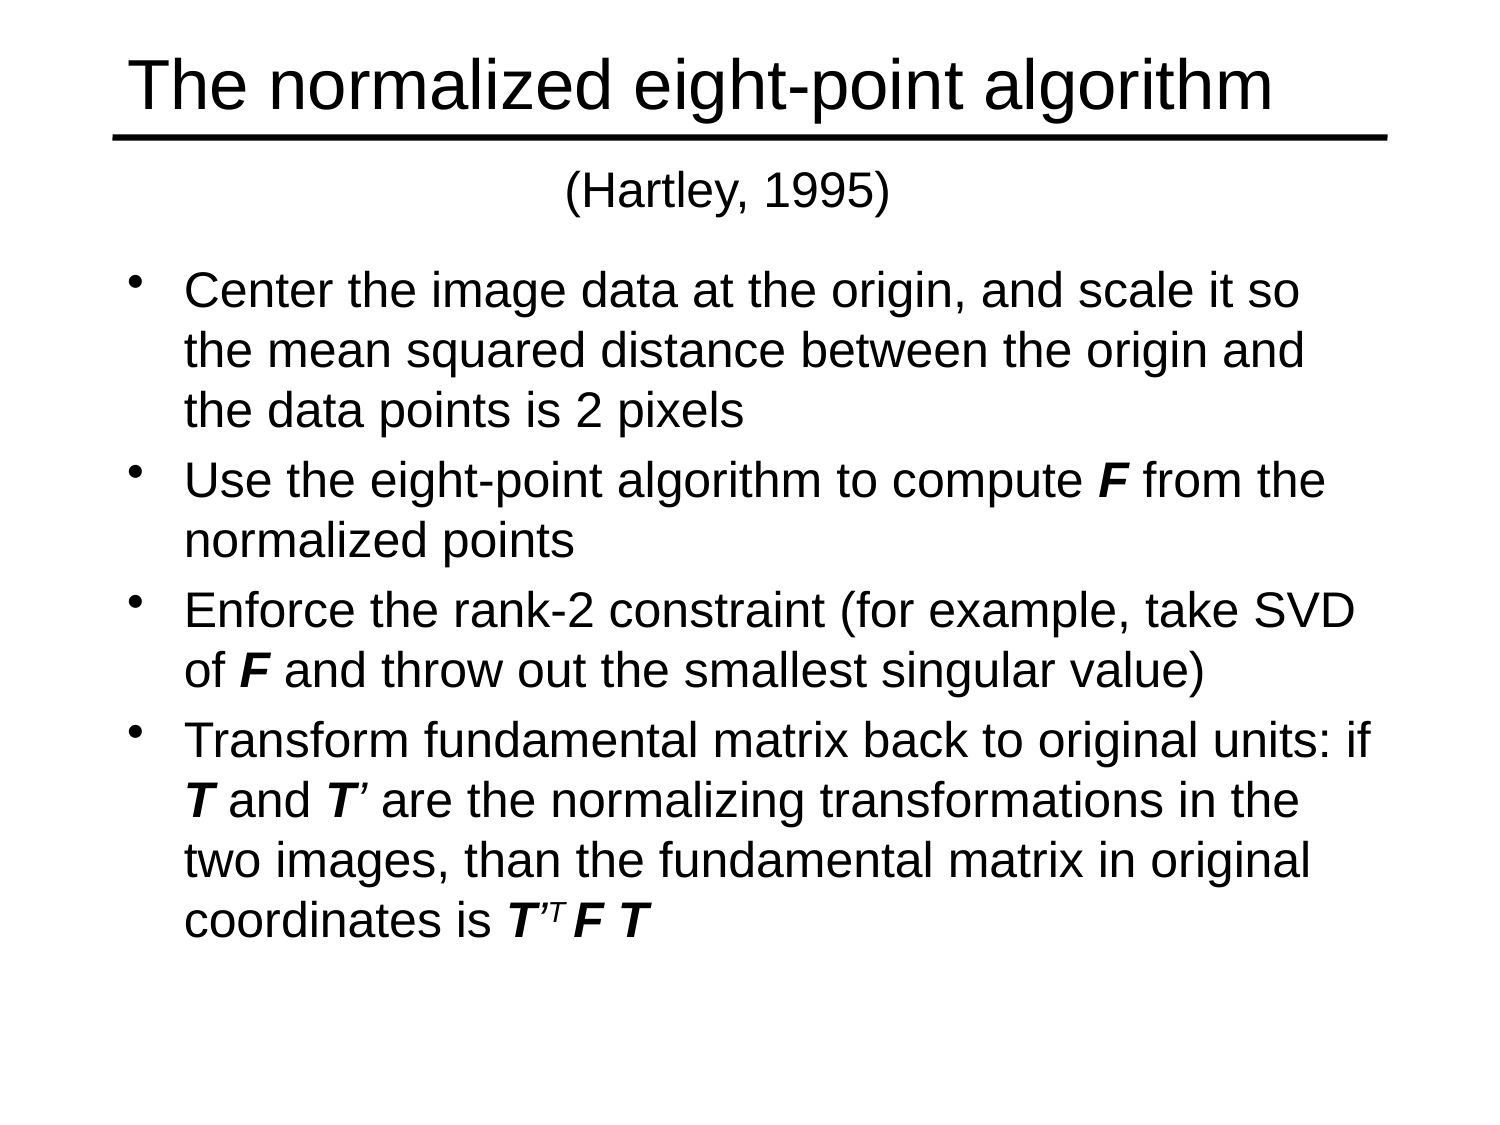

# The normalized eight-point algorithm
(Hartley, 1995)
Center the image data at the origin, and scale it so the mean squared distance between the origin and the data points is 2 pixels
Use the eight-point algorithm to compute F from the normalized points
Enforce the rank-2 constraint (for example, take SVD of F and throw out the smallest singular value)
Transform fundamental matrix back to original units: if T and T’ are the normalizing transformations in the two images, than the fundamental matrix in original coordinates is T’T F T